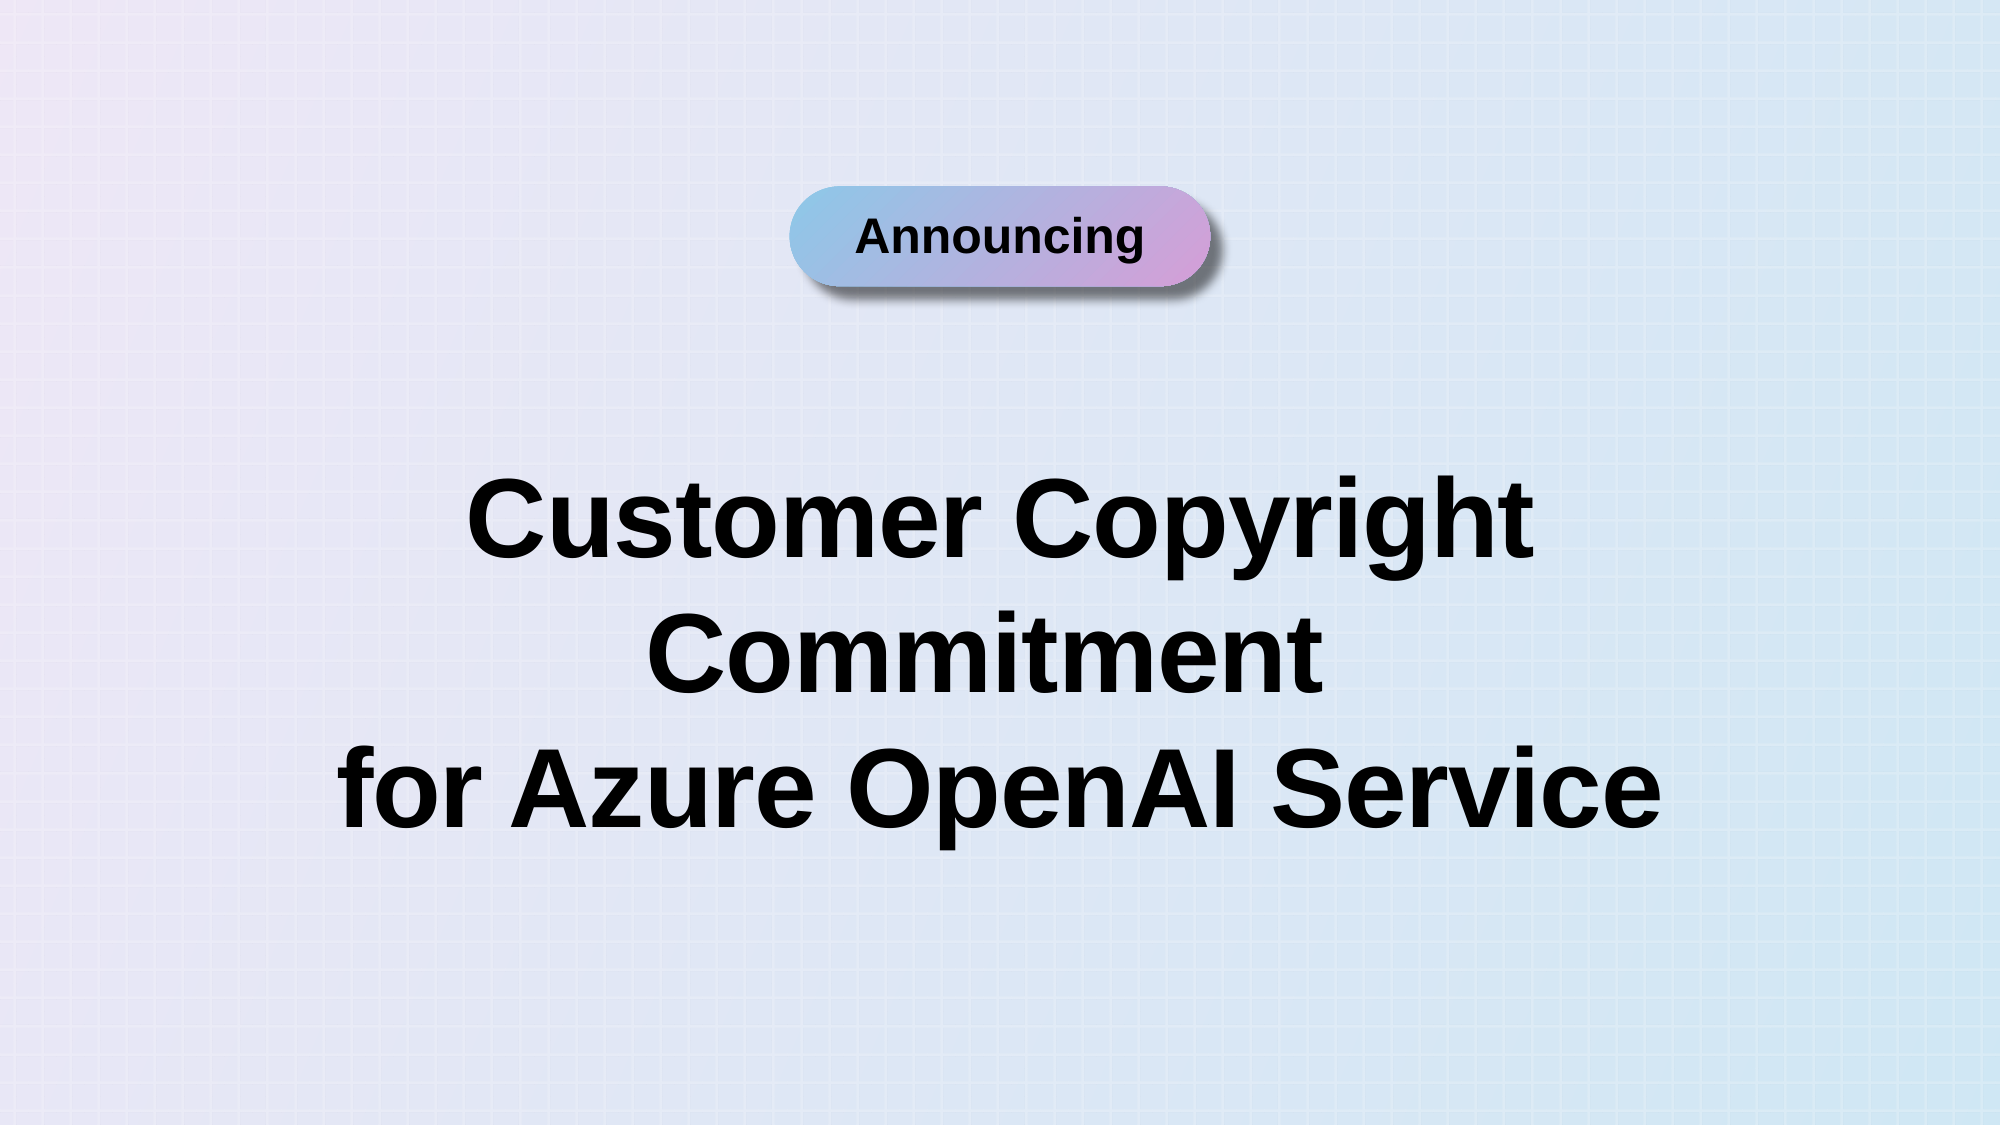

Announcing
Customer Copyright Commitment
for Azure OpenAI Service